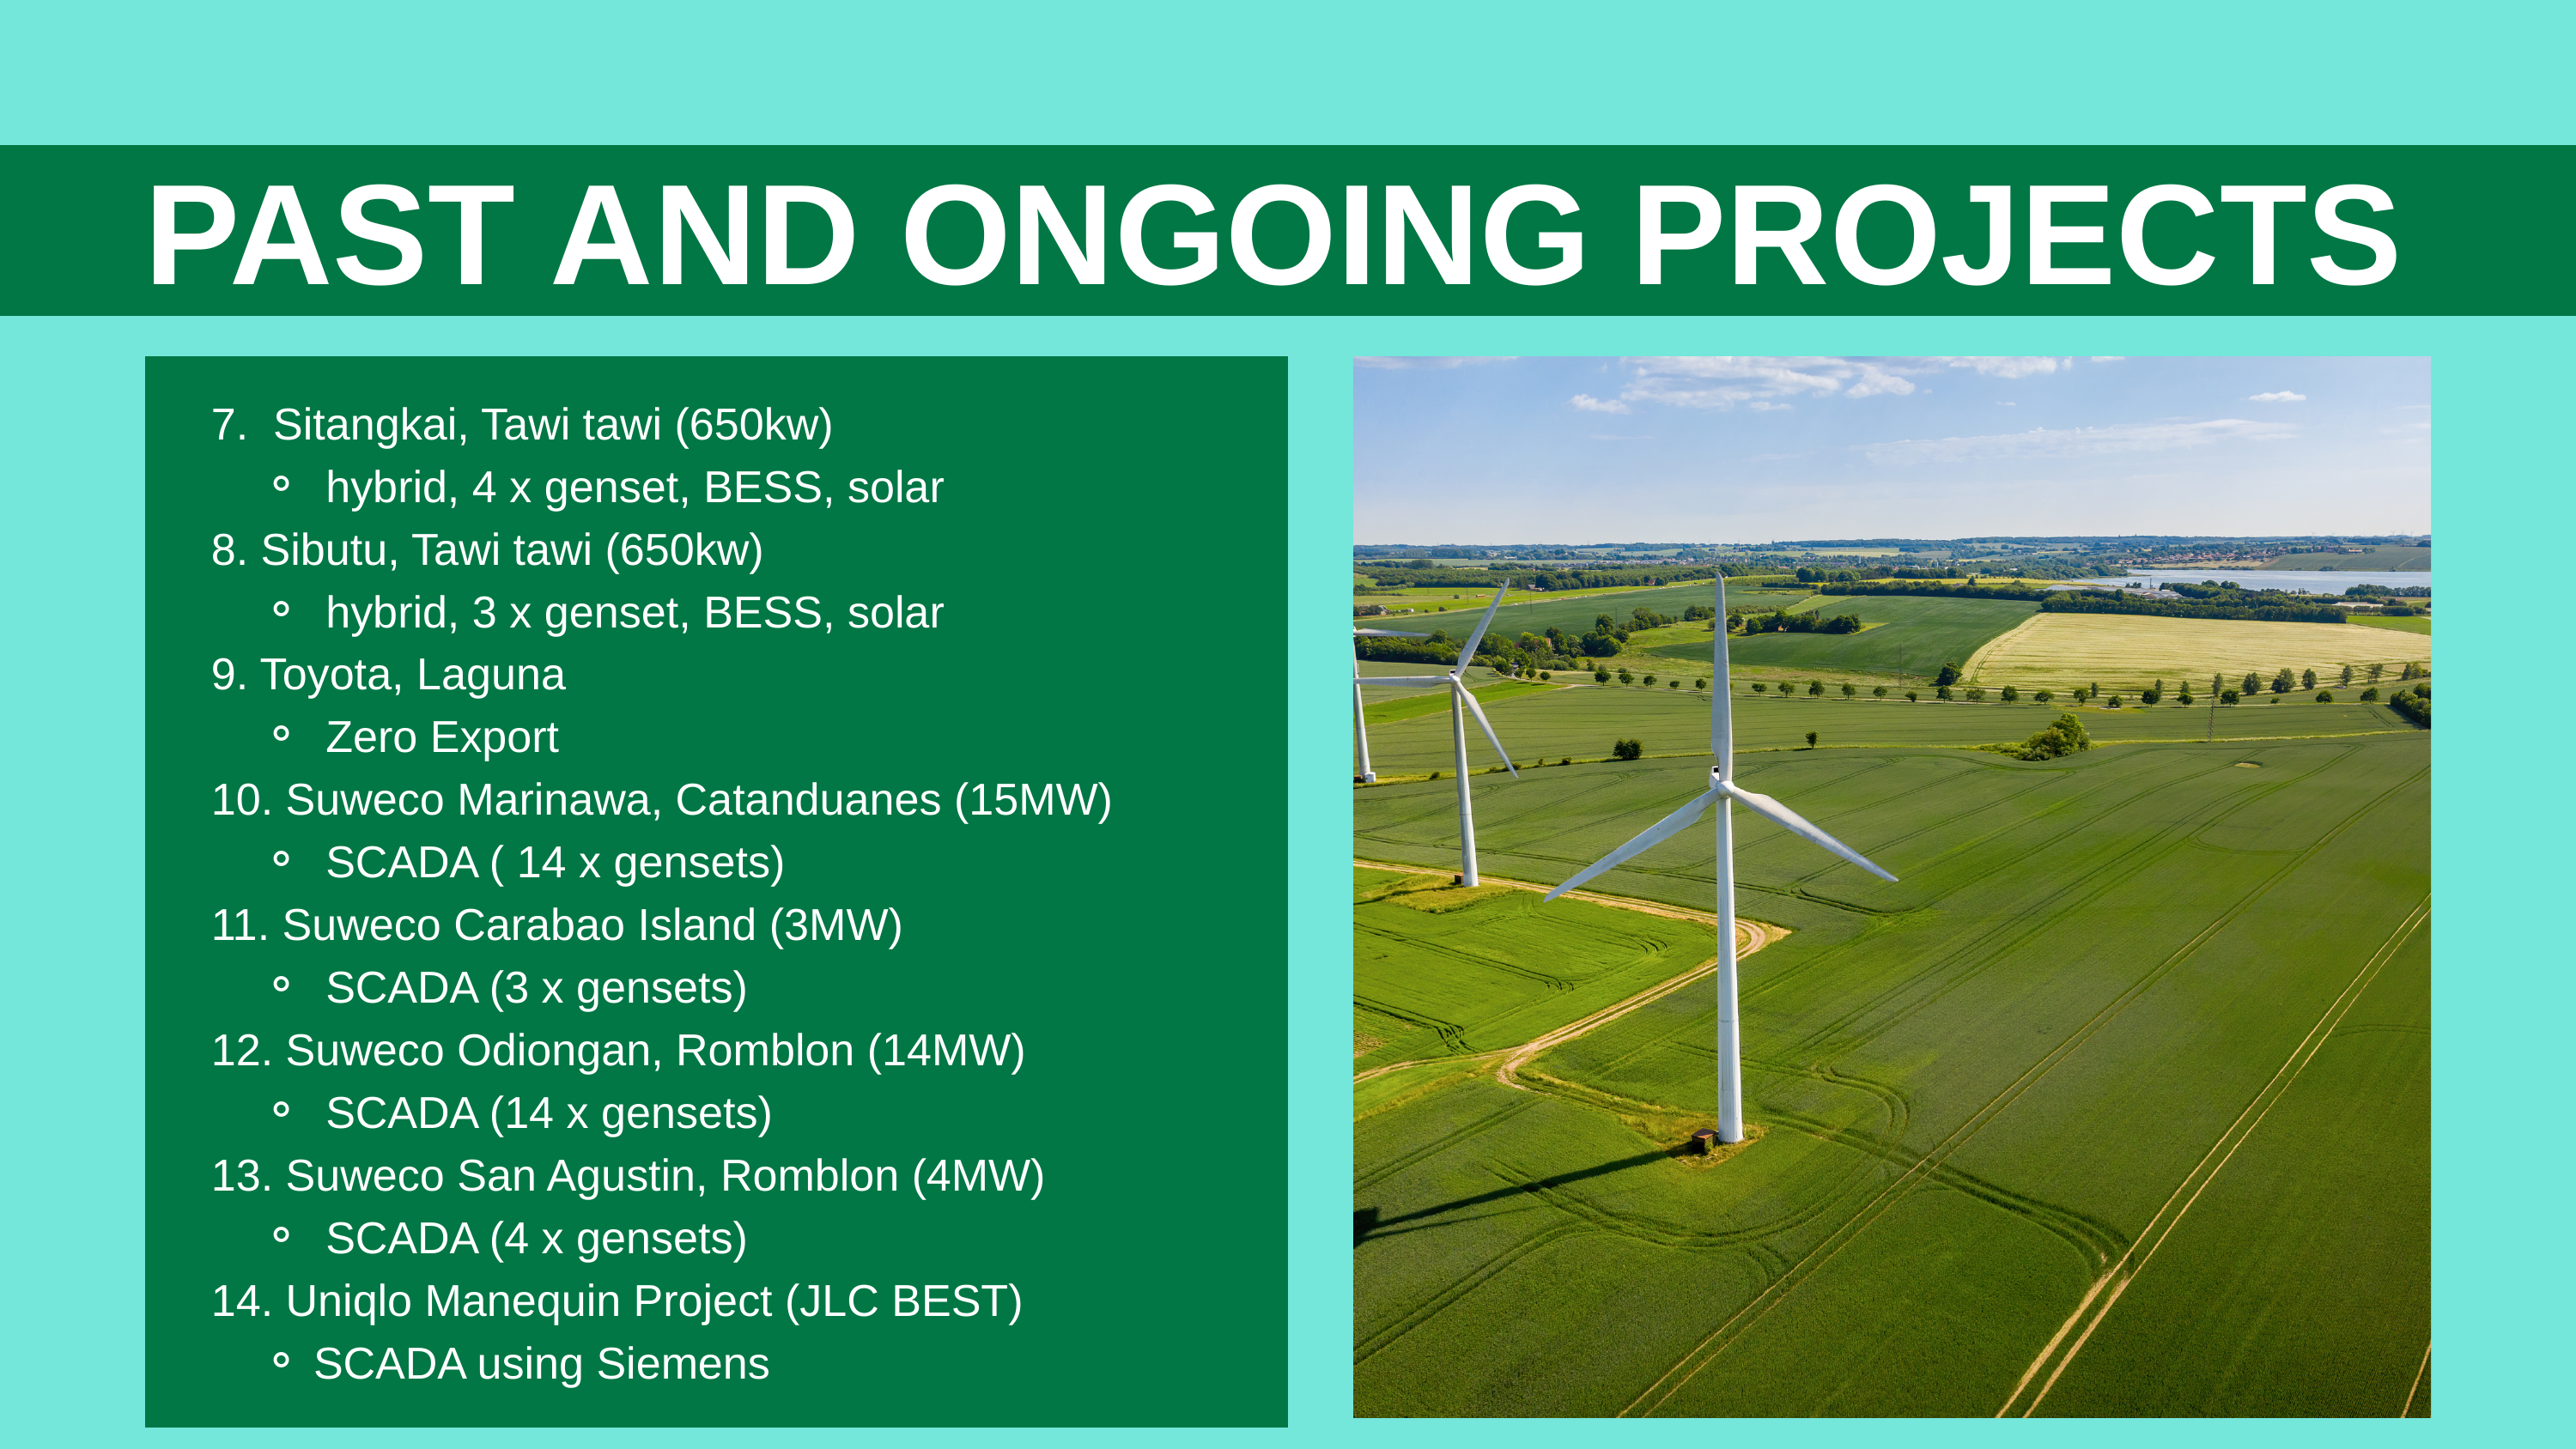

PAST AND ONGOING PROJECTS

    7.  Sitangkai, Tawi tawi (650kw)
 hybrid, 4 x genset, BESS, solar
    8. Sibutu, Tawi tawi (650kw)
 hybrid, 3 x genset, BESS, solar
    9. Toyota, Laguna
 Zero Export
    10. Suweco Marinawa, Catanduanes (15MW)
 SCADA ( 14 x gensets)
    11. Suweco Carabao Island (3MW)
 SCADA (3 x gensets)
    12. Suweco Odiongan, Romblon (14MW)
 SCADA (14 x gensets)
    13. Suweco San Agustin, Romblon (4MW)
 SCADA (4 x gensets)
    14. Uniqlo Manequin Project (JLC BEST)
SCADA using Siemens